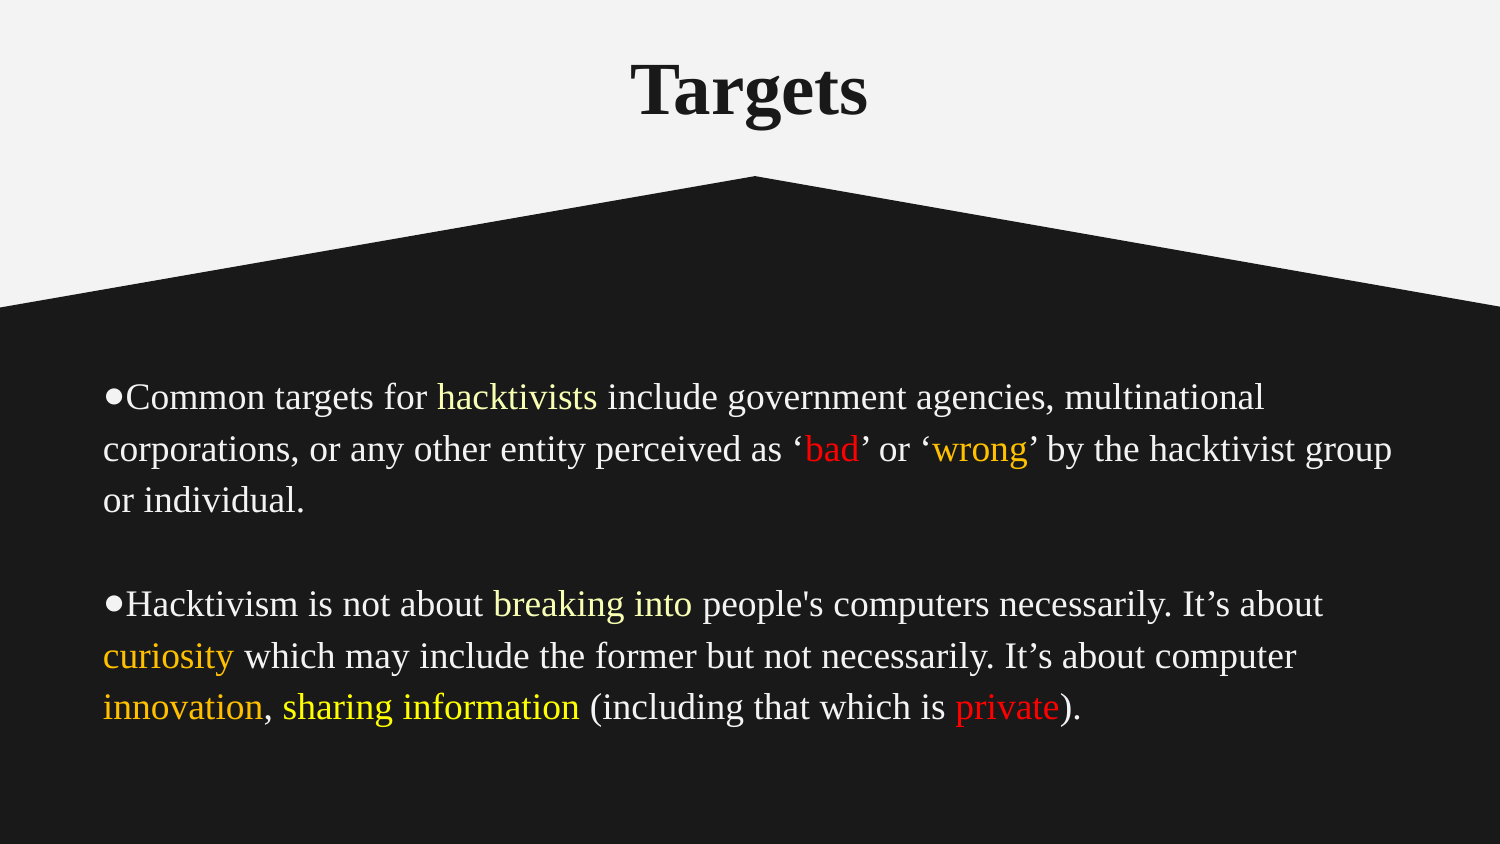

# Targets
Common targets for hacktivists include government agencies, multinational corporations, or any other entity perceived as ‘bad’ or ‘wrong’ by the hacktivist group or individual.

Hacktivism is not about breaking into people's computers necessarily. It’s about curiosity which may include the former but not necessarily. It’s about computer innovation, sharing information (including that which is private).